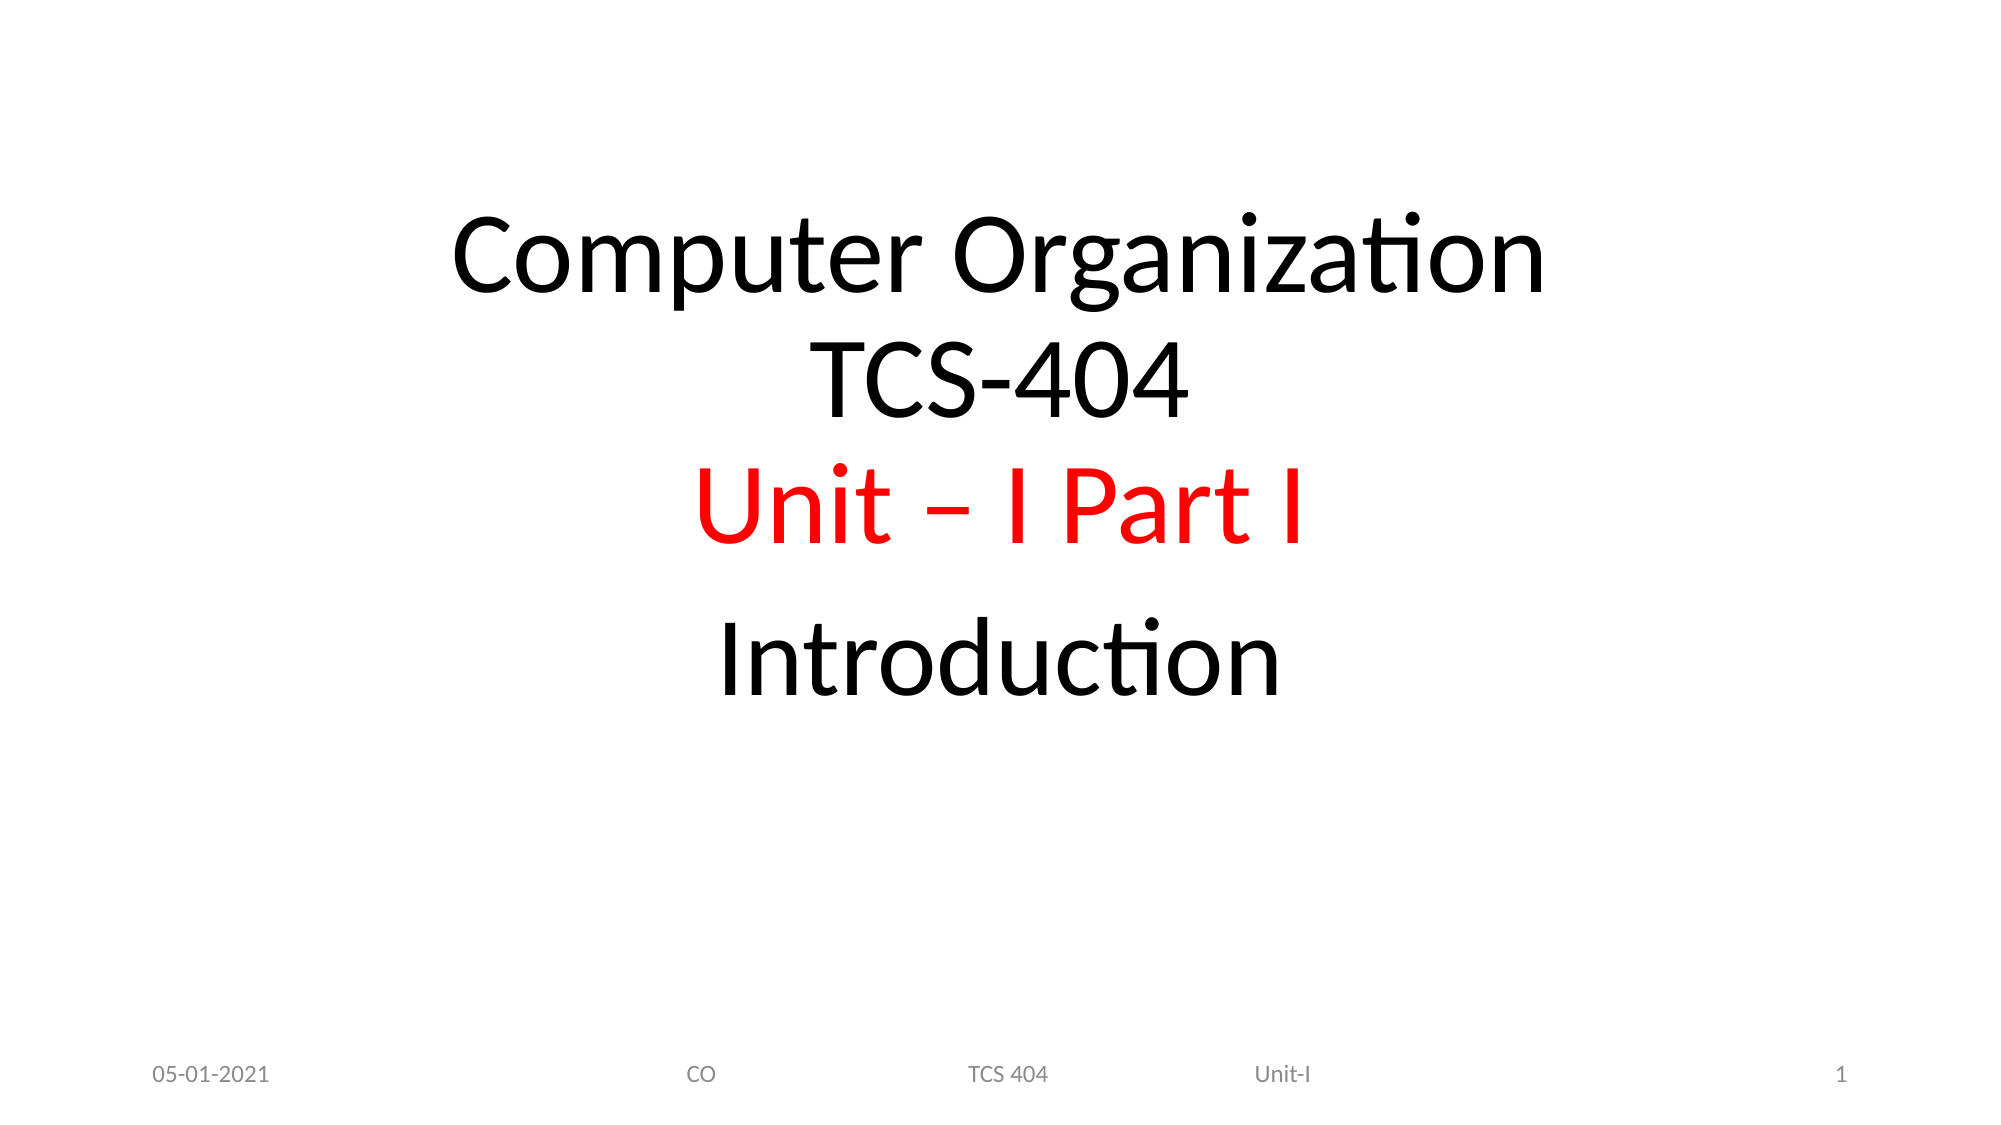

# Computer Organization TCS-404 Unit – I Part I
Introduction
05-01-2021
CO                                            TCS 404                                    Unit-I
1